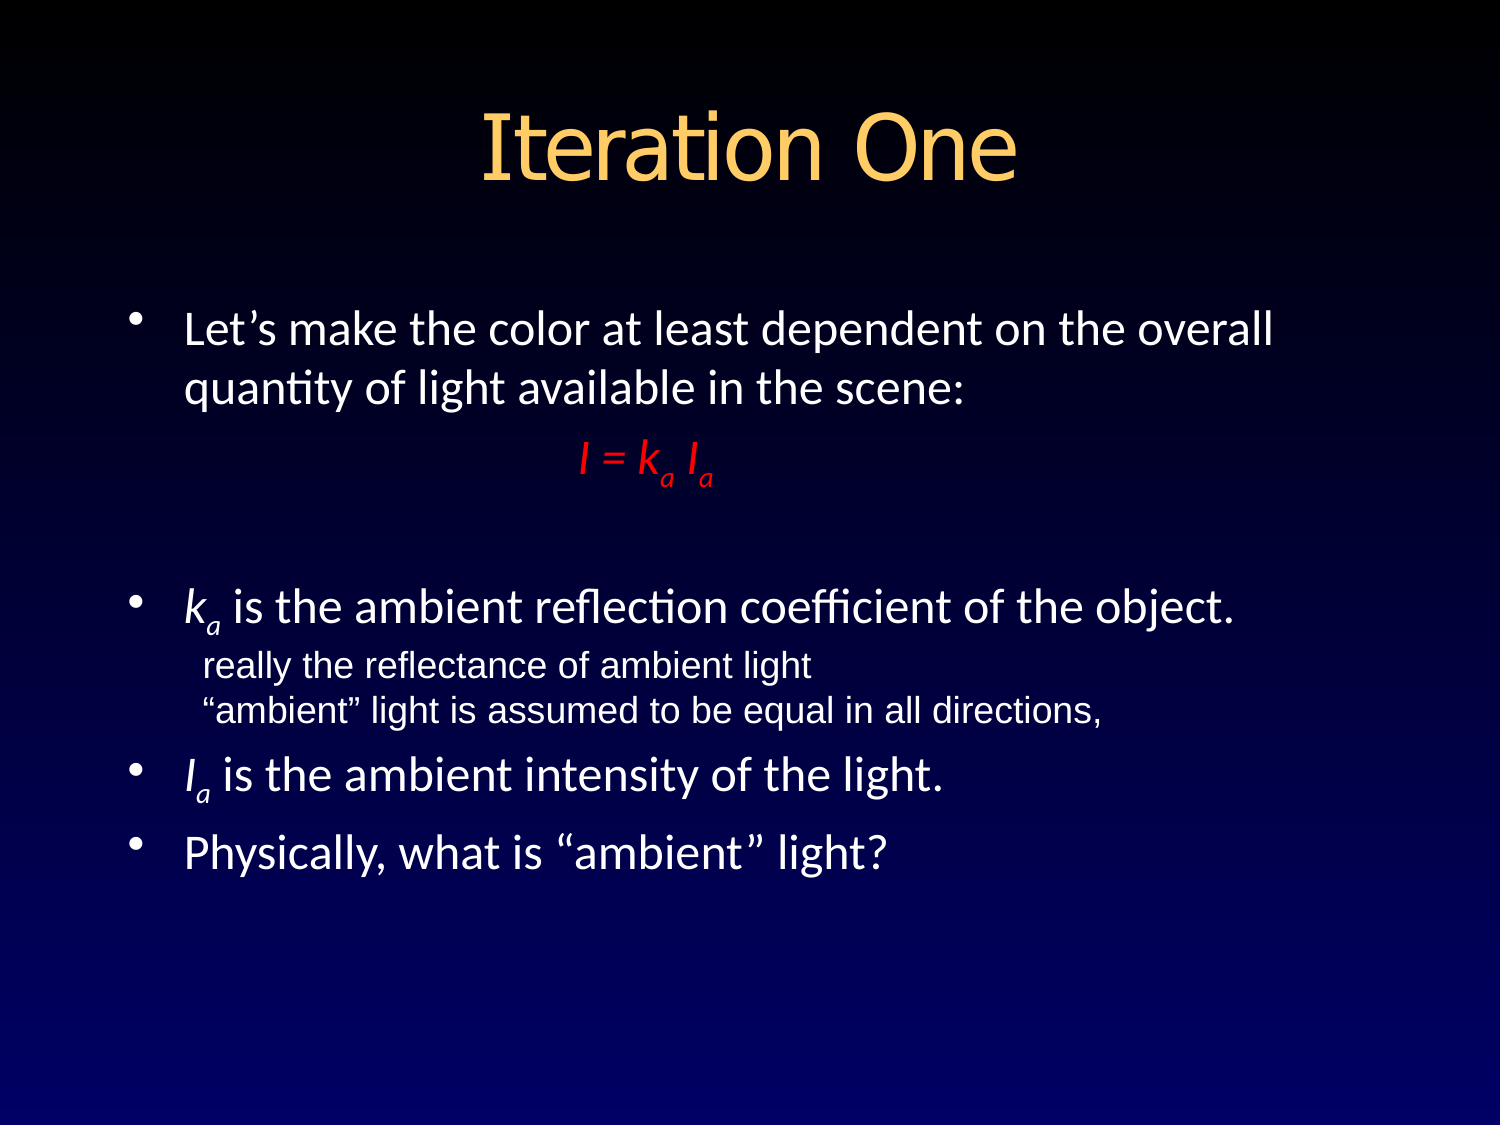

Iteration One
Let’s make the color at least dependent on the overall quantity of light available in the scene:
			I = ka Ia

ka is the ambient reflection coefficient of the object.
really the reflectance of ambient light
“ambient” light is assumed to be equal in all directions,
Ia is the ambient intensity of the light.
Physically, what is “ambient” light?